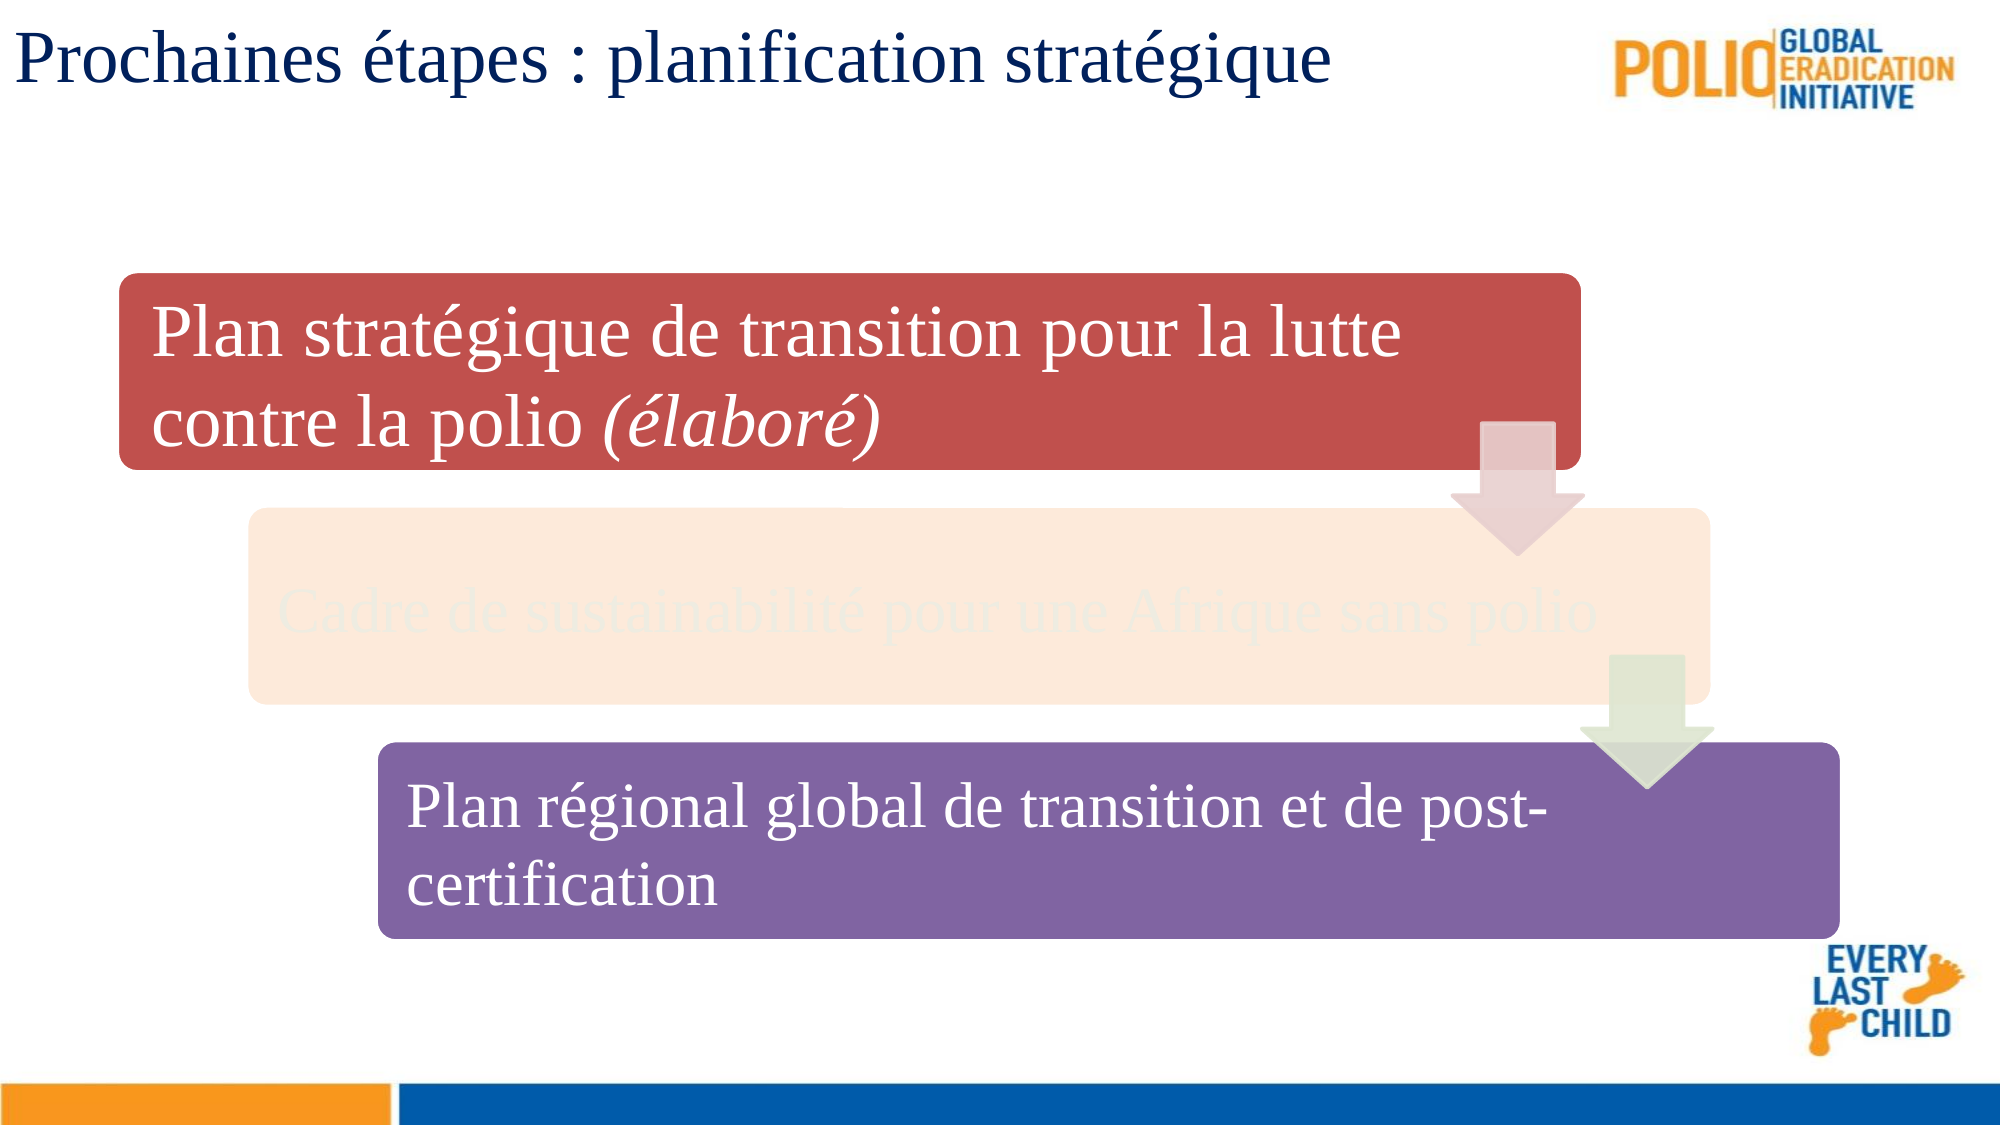

# Prochaines étapes : planification stratégique
Plan stratégique de transition pour la lutte contre la polio (élaboré)
Cadre de sustainabilité pour une Afrique sans polio
Plan régional global de transition et de post-certification